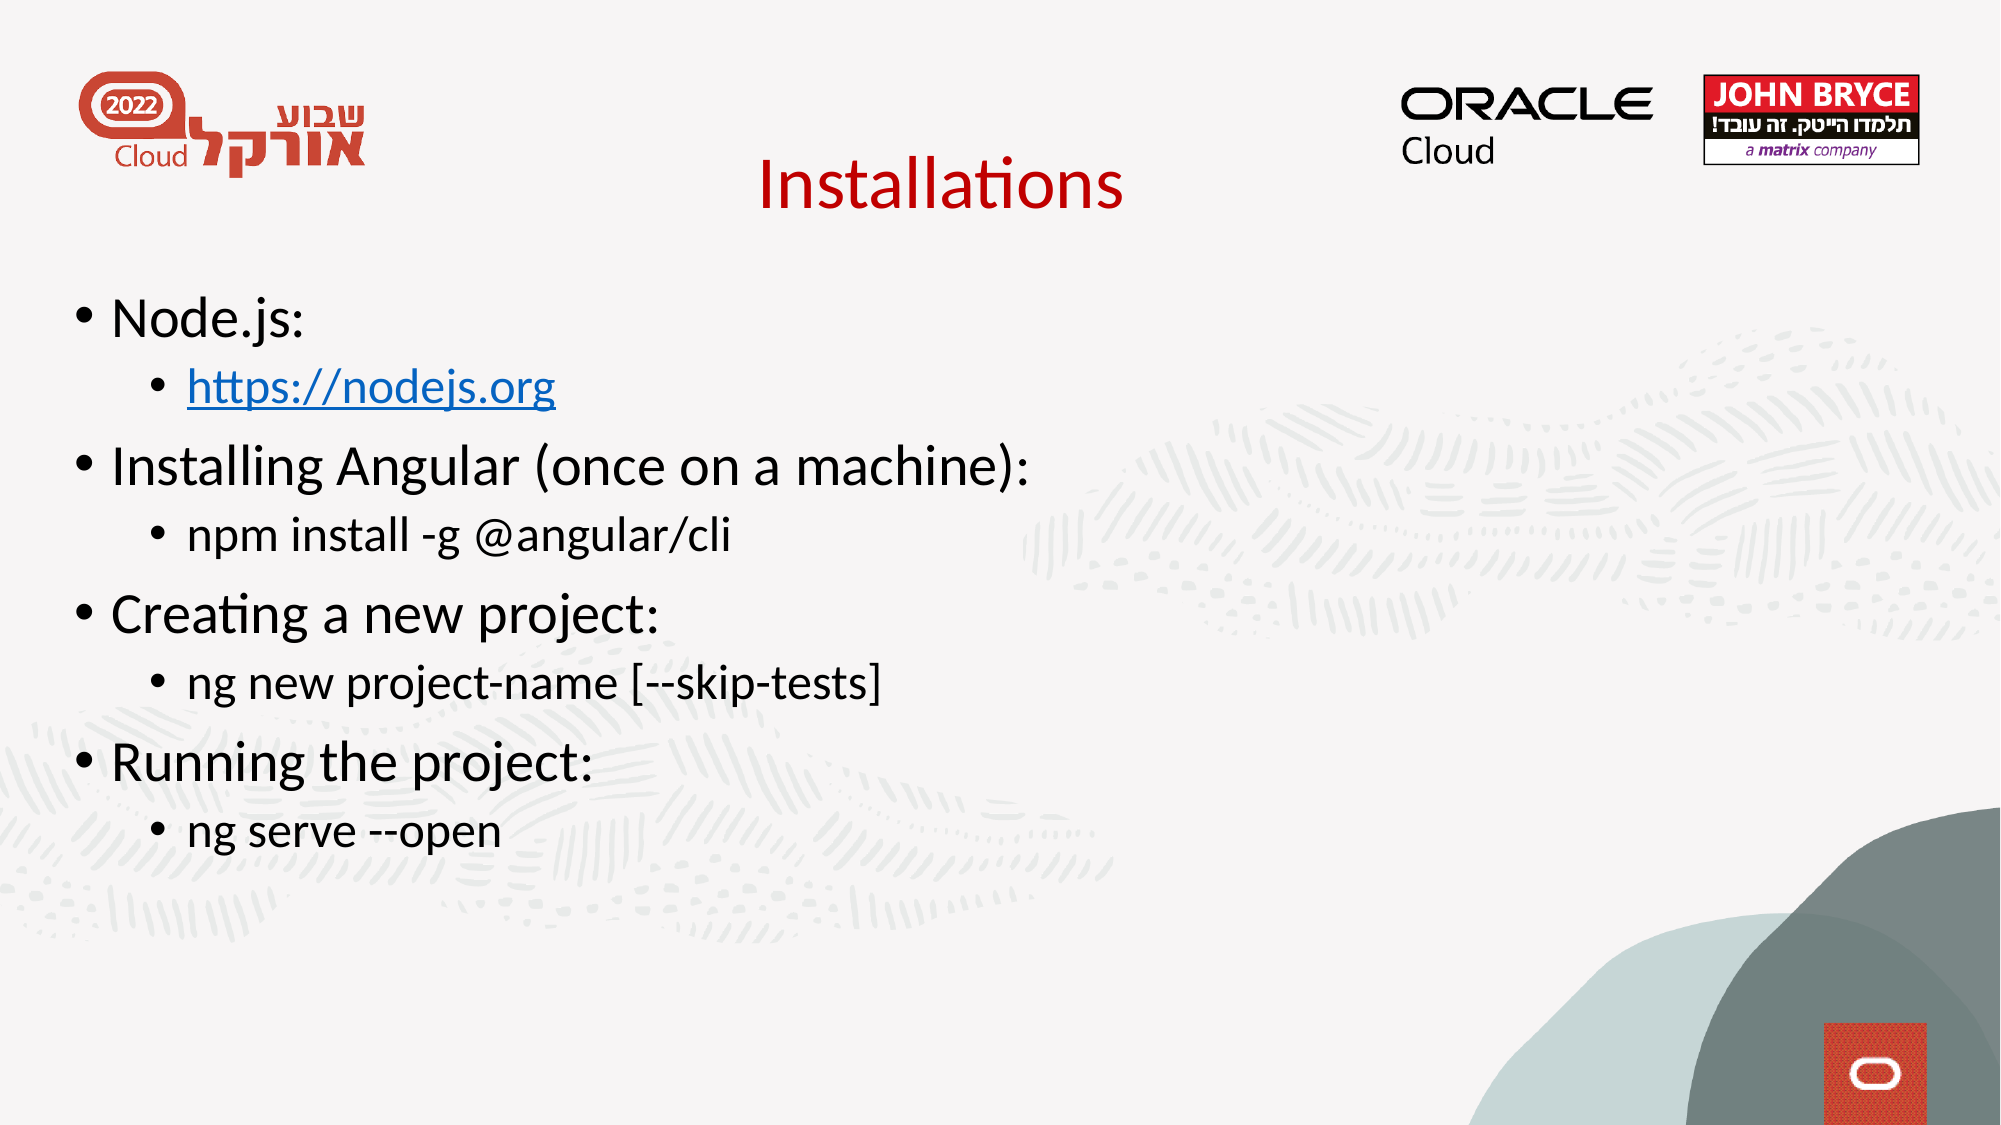

Installations
Node.js:
https://nodejs.org
Installing Angular (once on a machine):
npm install -g @angular/cli
Creating a new project:
ng new project-name [--skip-tests]
Running the project:
ng serve --open